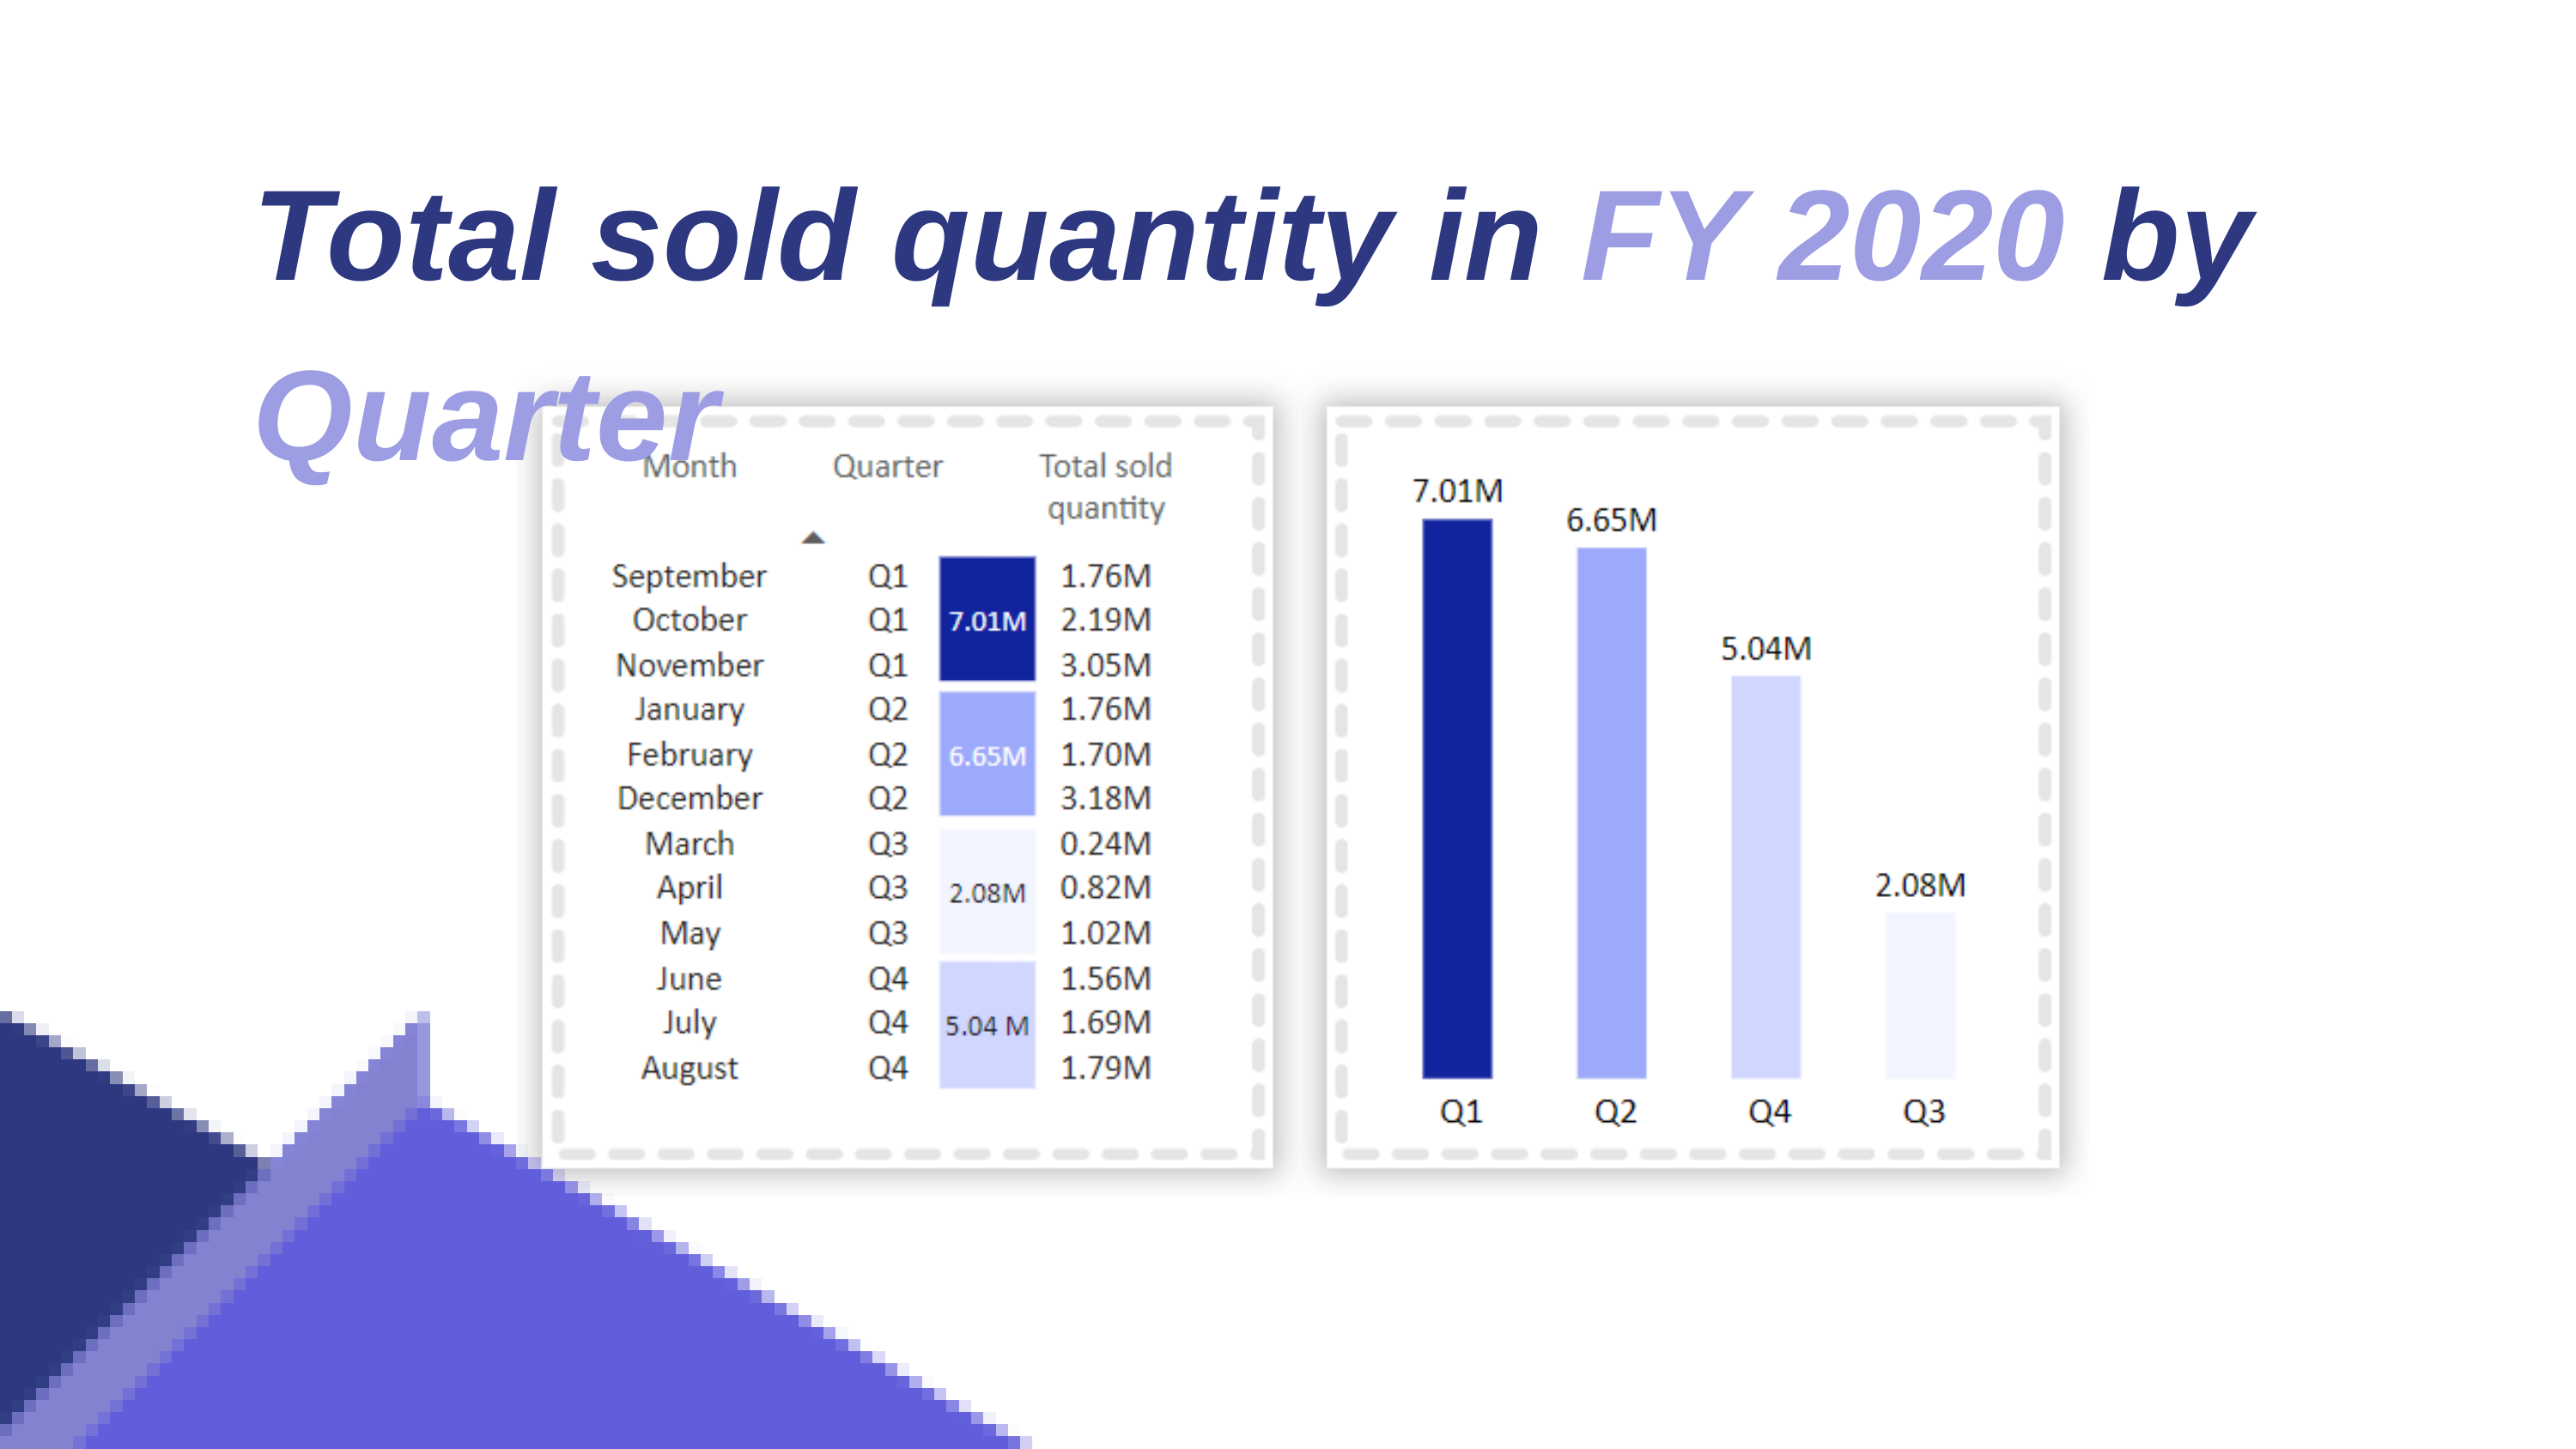

Total sold quantity in FY 2020 by Quarter